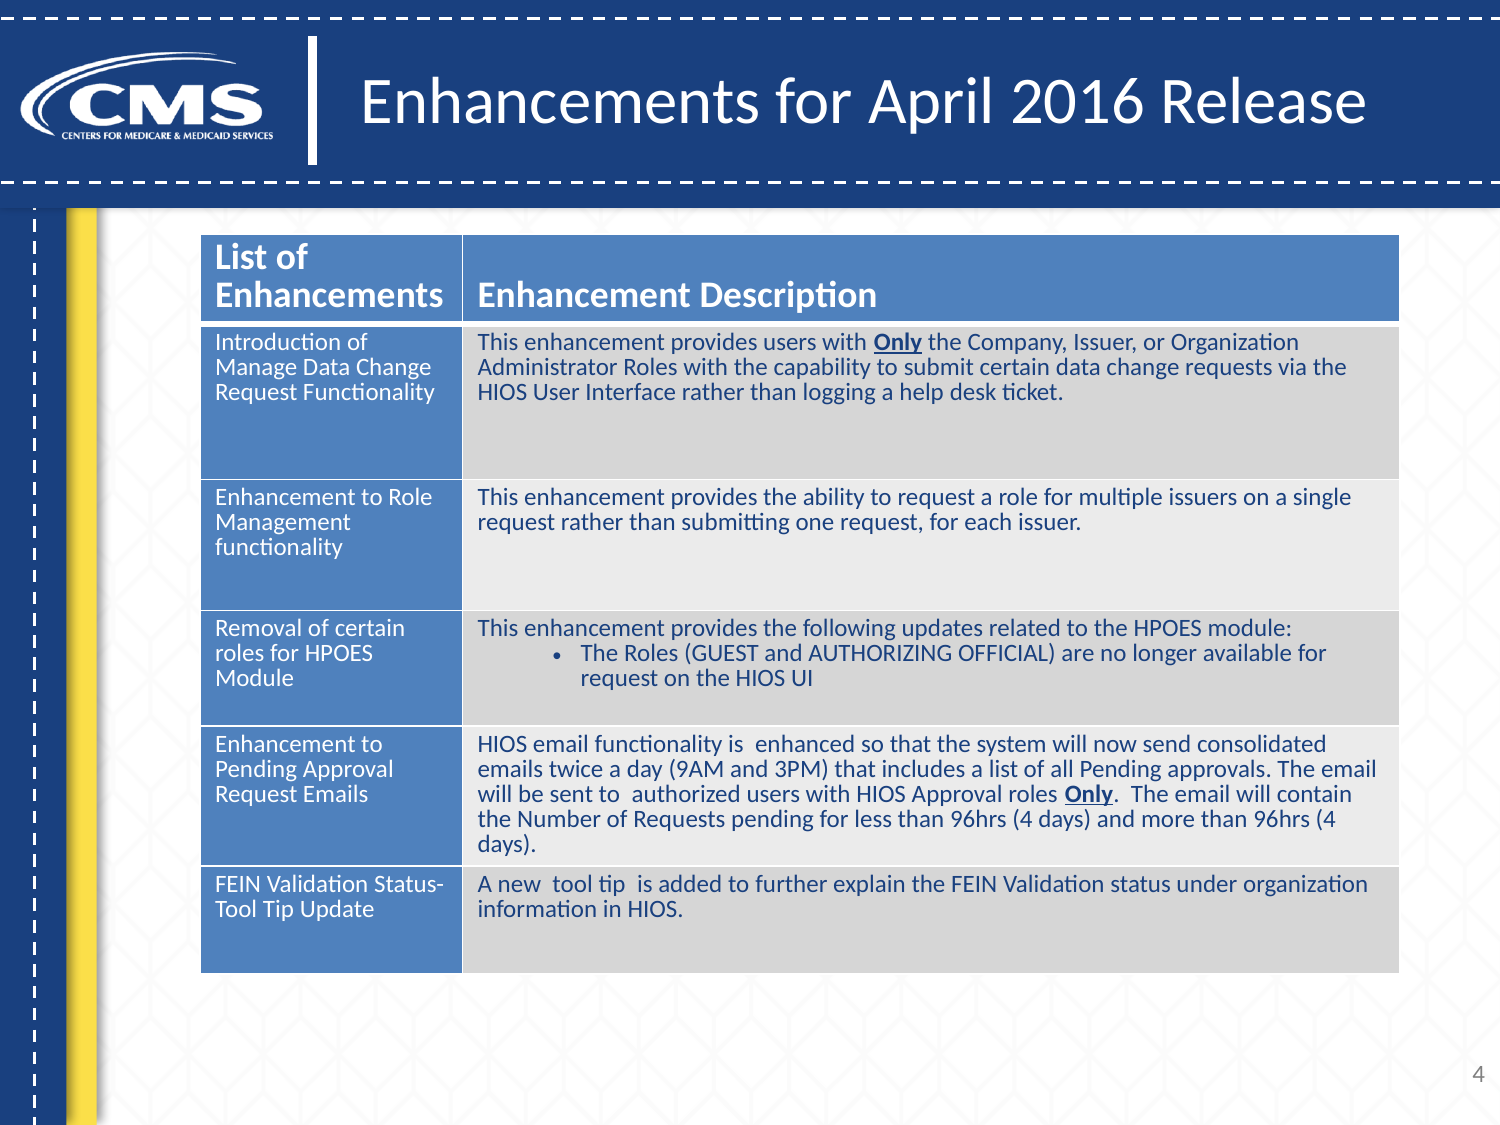

Enhancements for April 2016 Release
| List of Enhancements | Enhancement Description |
| --- | --- |
| Introduction of Manage Data Change Request Functionality | This enhancement provides users with Only the Company, Issuer, or Organization Administrator Roles with the capability to submit certain data change requests via the HIOS User Interface rather than logging a help desk ticket. |
| Enhancement to Role Management functionality | This enhancement provides the ability to request a role for multiple issuers on a single request rather than submitting one request, for each issuer. |
| Removal of certain roles for HPOES Module | This enhancement provides the following updates related to the HPOES module: The Roles (GUEST and AUTHORIZING OFFICIAL) are no longer available for request on the HIOS UI |
| Enhancement to Pending Approval Request Emails | HIOS email functionality is enhanced so that the system will now send consolidated emails twice a day (9AM and 3PM) that includes a list of all Pending approvals. The email will be sent to authorized users with HIOS Approval roles Only. The email will contain the Number of Requests pending for less than 96hrs (4 days) and more than 96hrs (4 days). |
| FEIN Validation Status- Tool Tip Update | A new tool tip is added to further explain the FEIN Validation status under organization information in HIOS. |
4